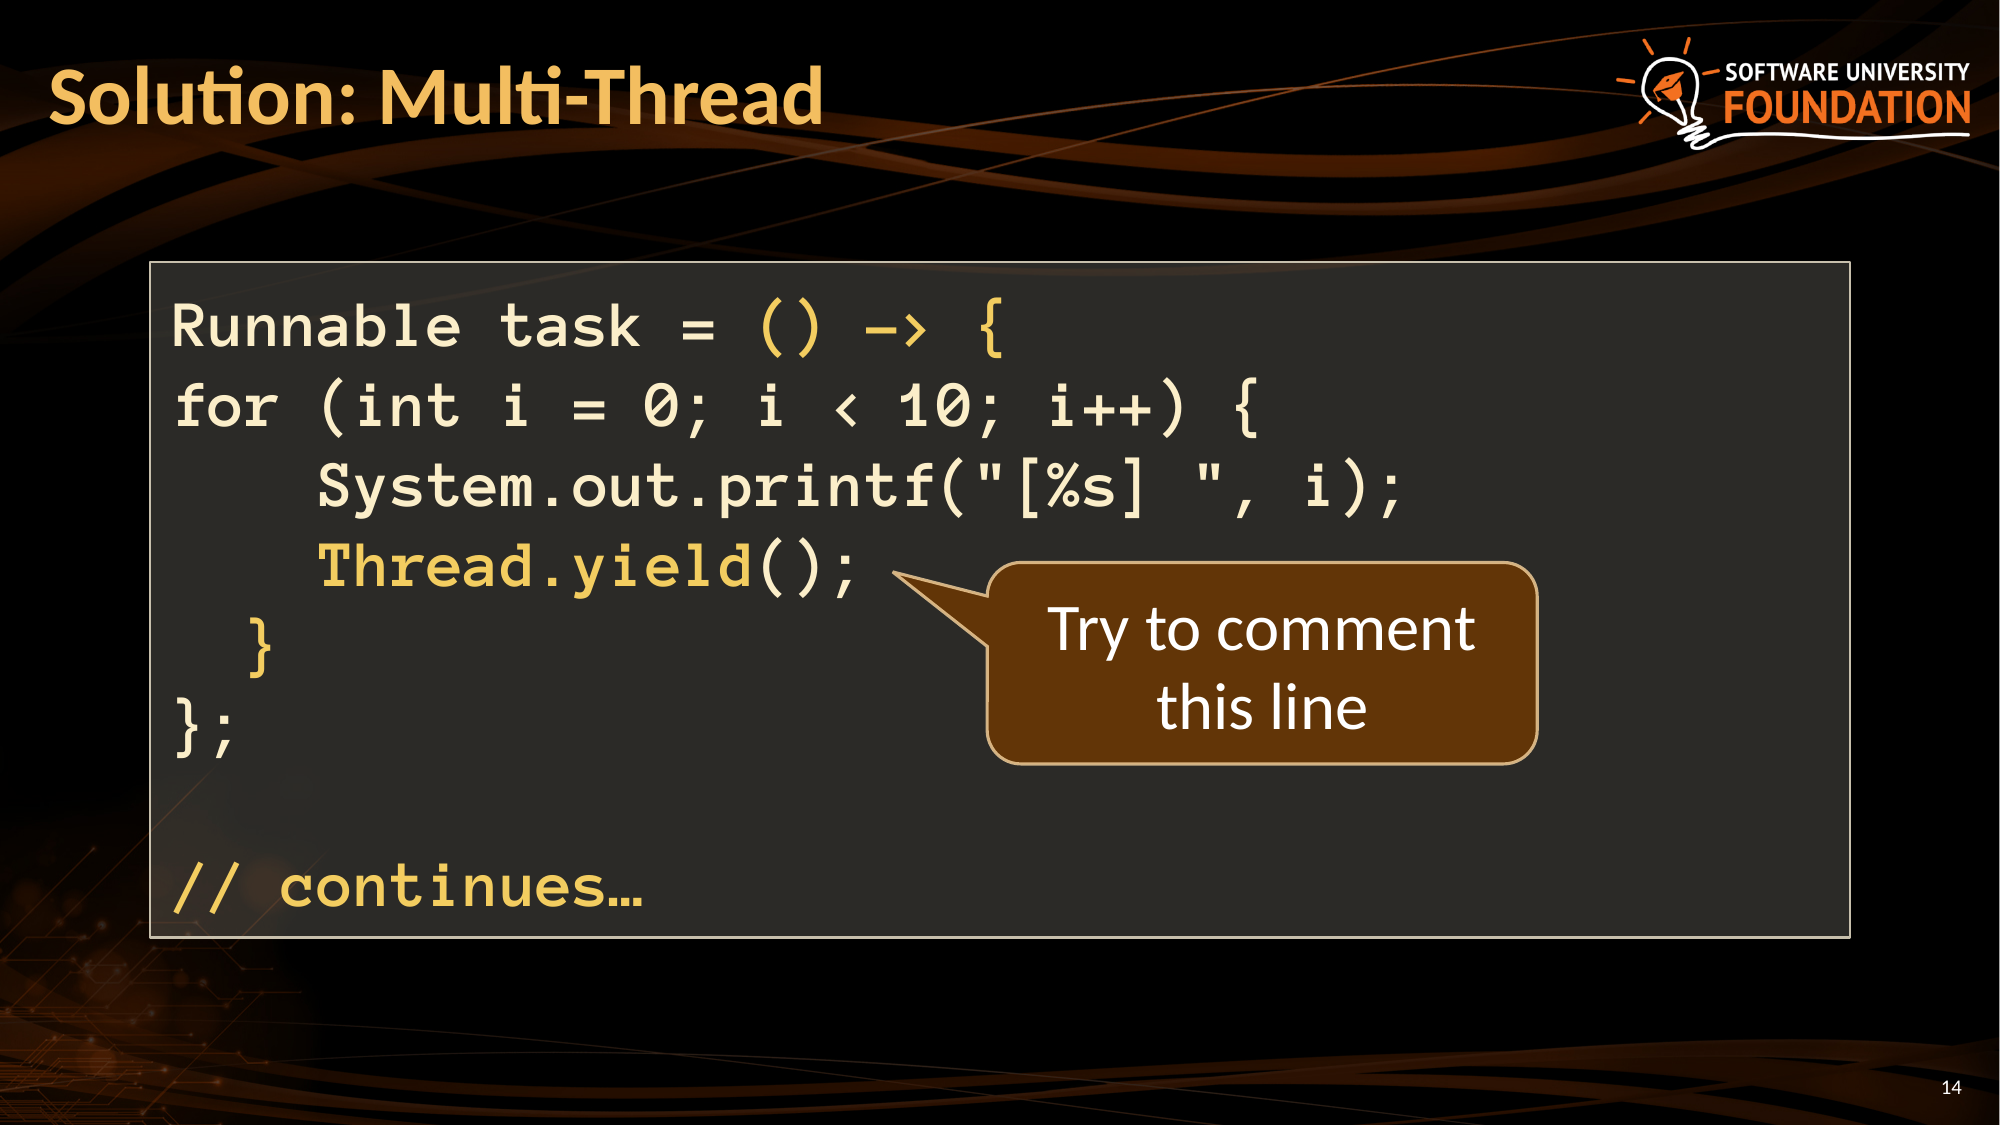

# Solution: Multi-Thread
Runnable task = () -> {
for (int i = 0; i < 10; i++) {
    System.out.printf("[%s] ", i);
    Thread.yield();
  }
};

// continues…
Try to comment this line
14